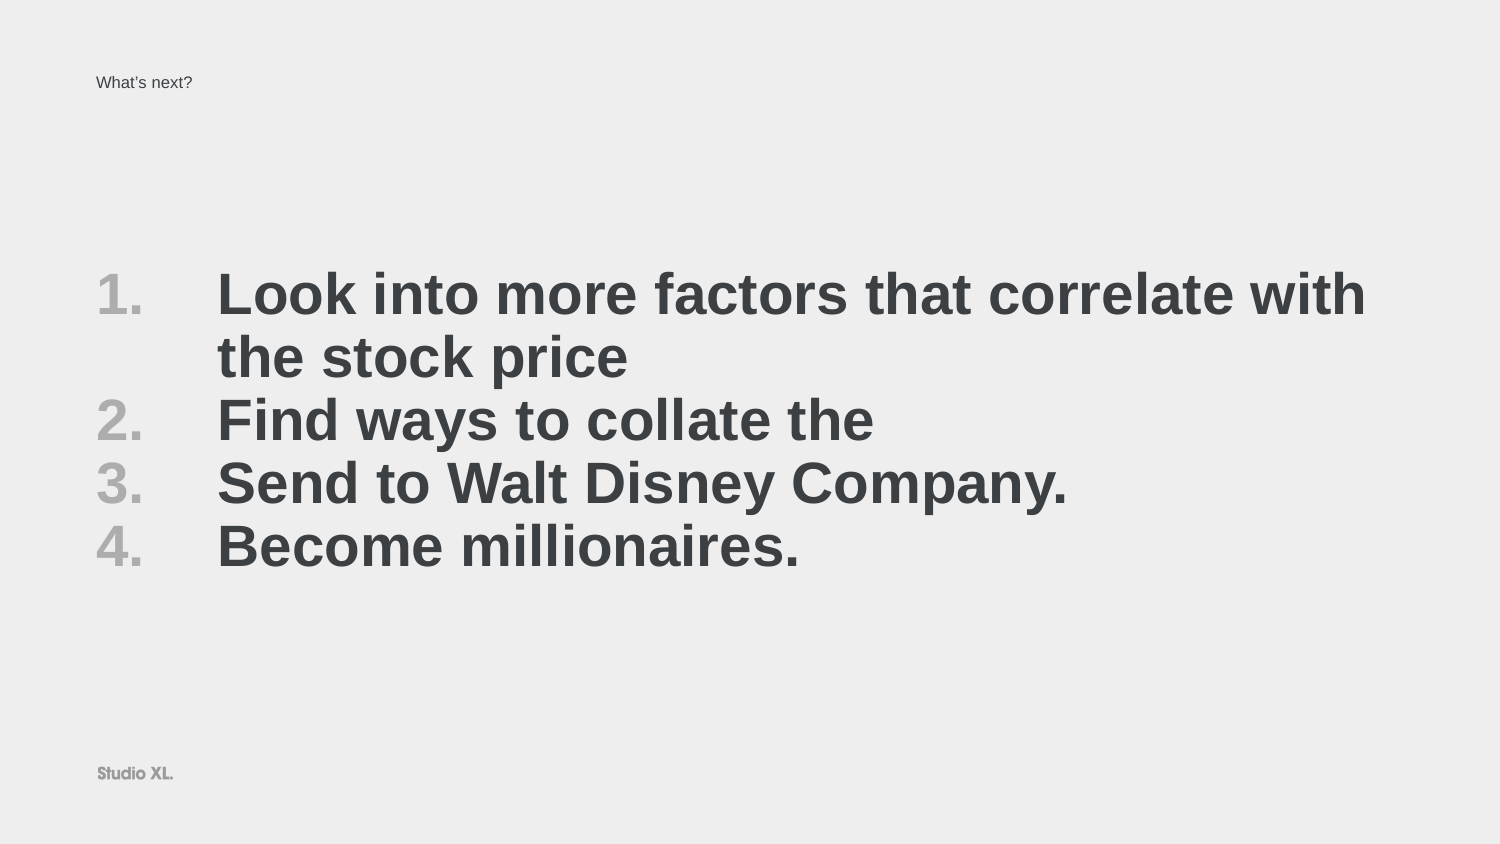

# What’s next?
Look into more factors that correlate with the stock price
Find ways to collate the
Send to Walt Disney Company.
Become millionaires.